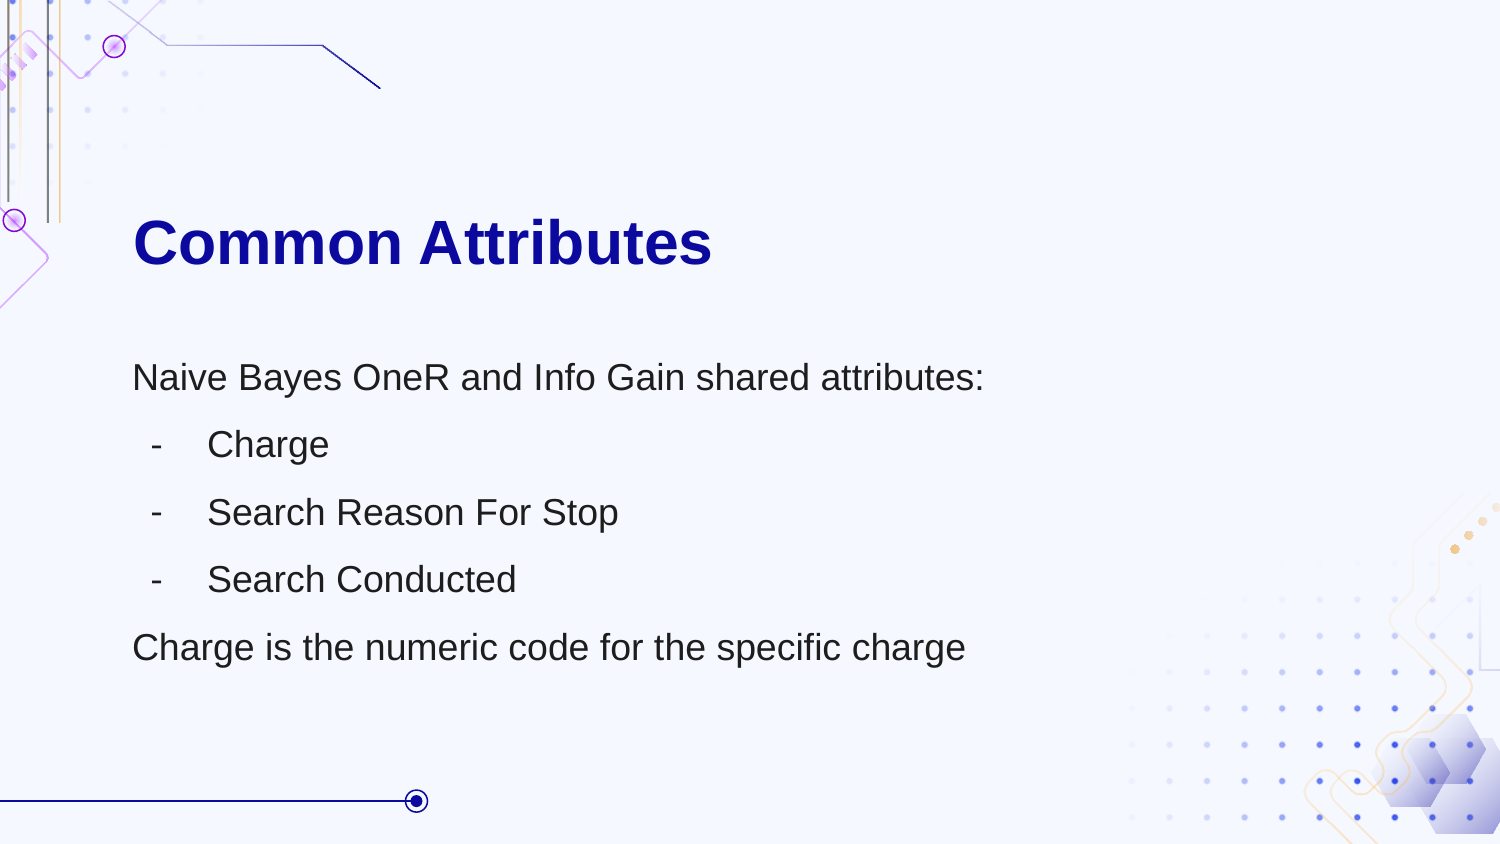

# Common Attributes
Naive Bayes OneR and Info Gain shared attributes:
Charge
Search Reason For Stop
Search Conducted
Charge is the numeric code for the specific charge